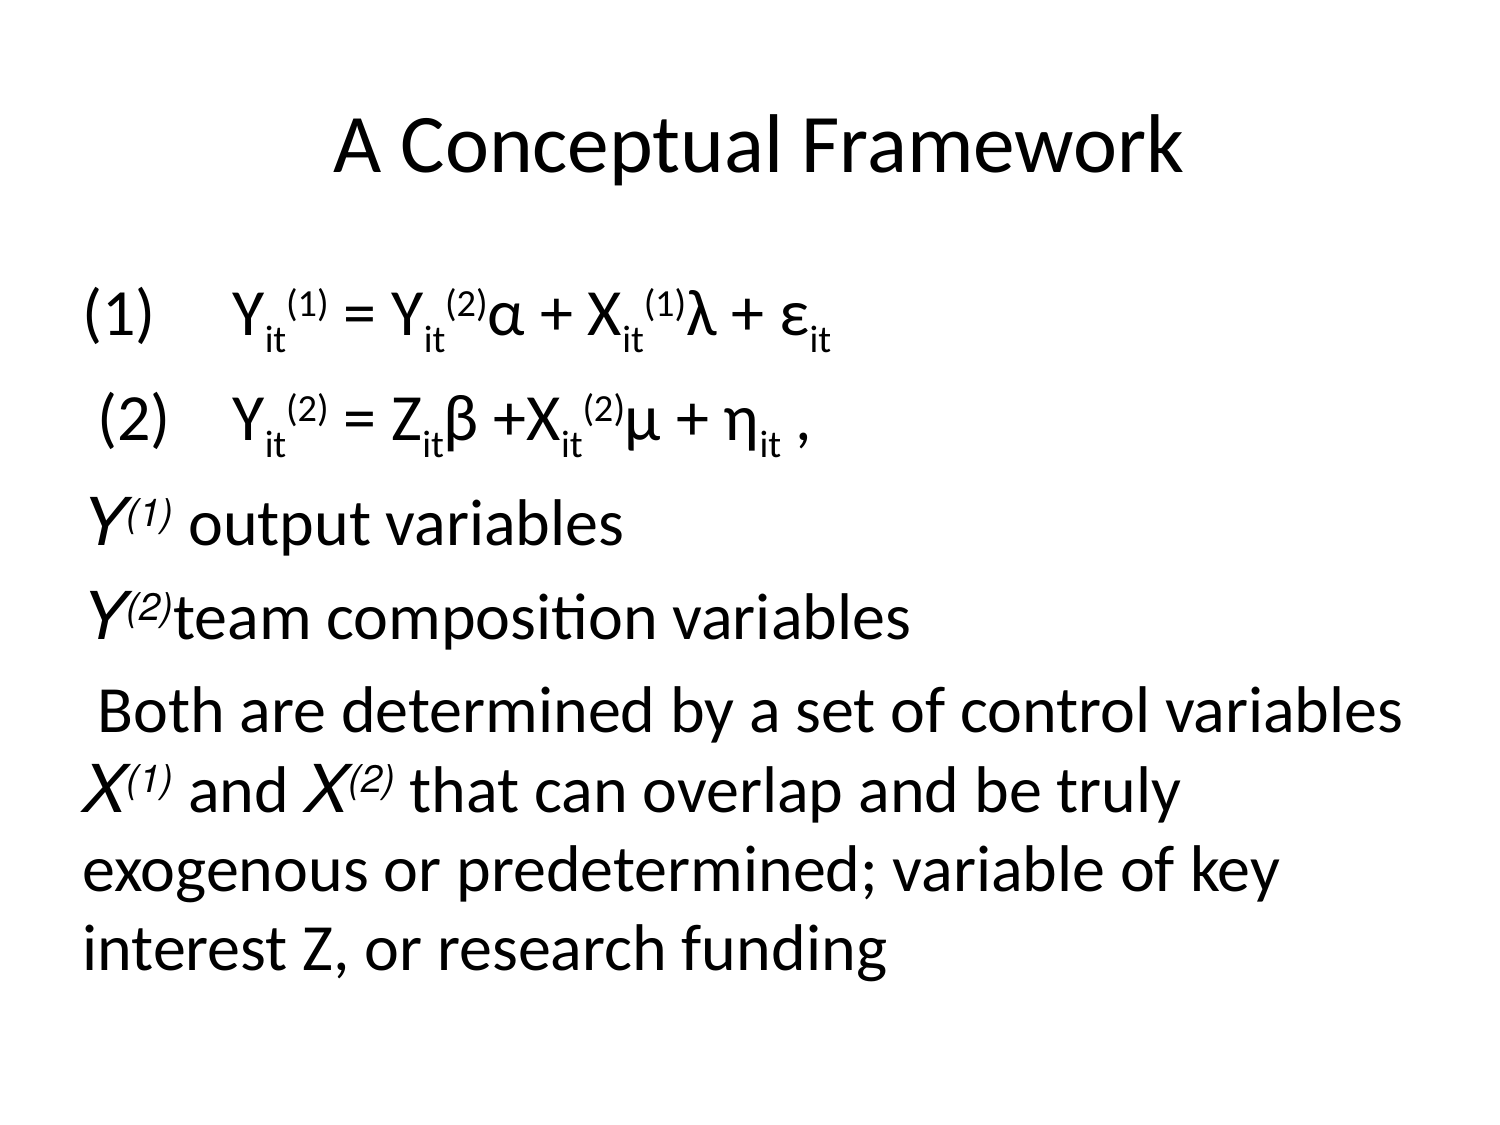

# A Conceptual Framework
(1)	Yit(1) = Yit(2)α + Xit(1)λ + εit
 (2)	Yit(2) = Zitβ +Xit(2)μ + ηit ,
Y(1) output variables
Y(2)team composition variables
 Both are determined by a set of control variables X(1) and X(2) that can overlap and be truly exogenous or predetermined; variable of key interest Z, or research funding